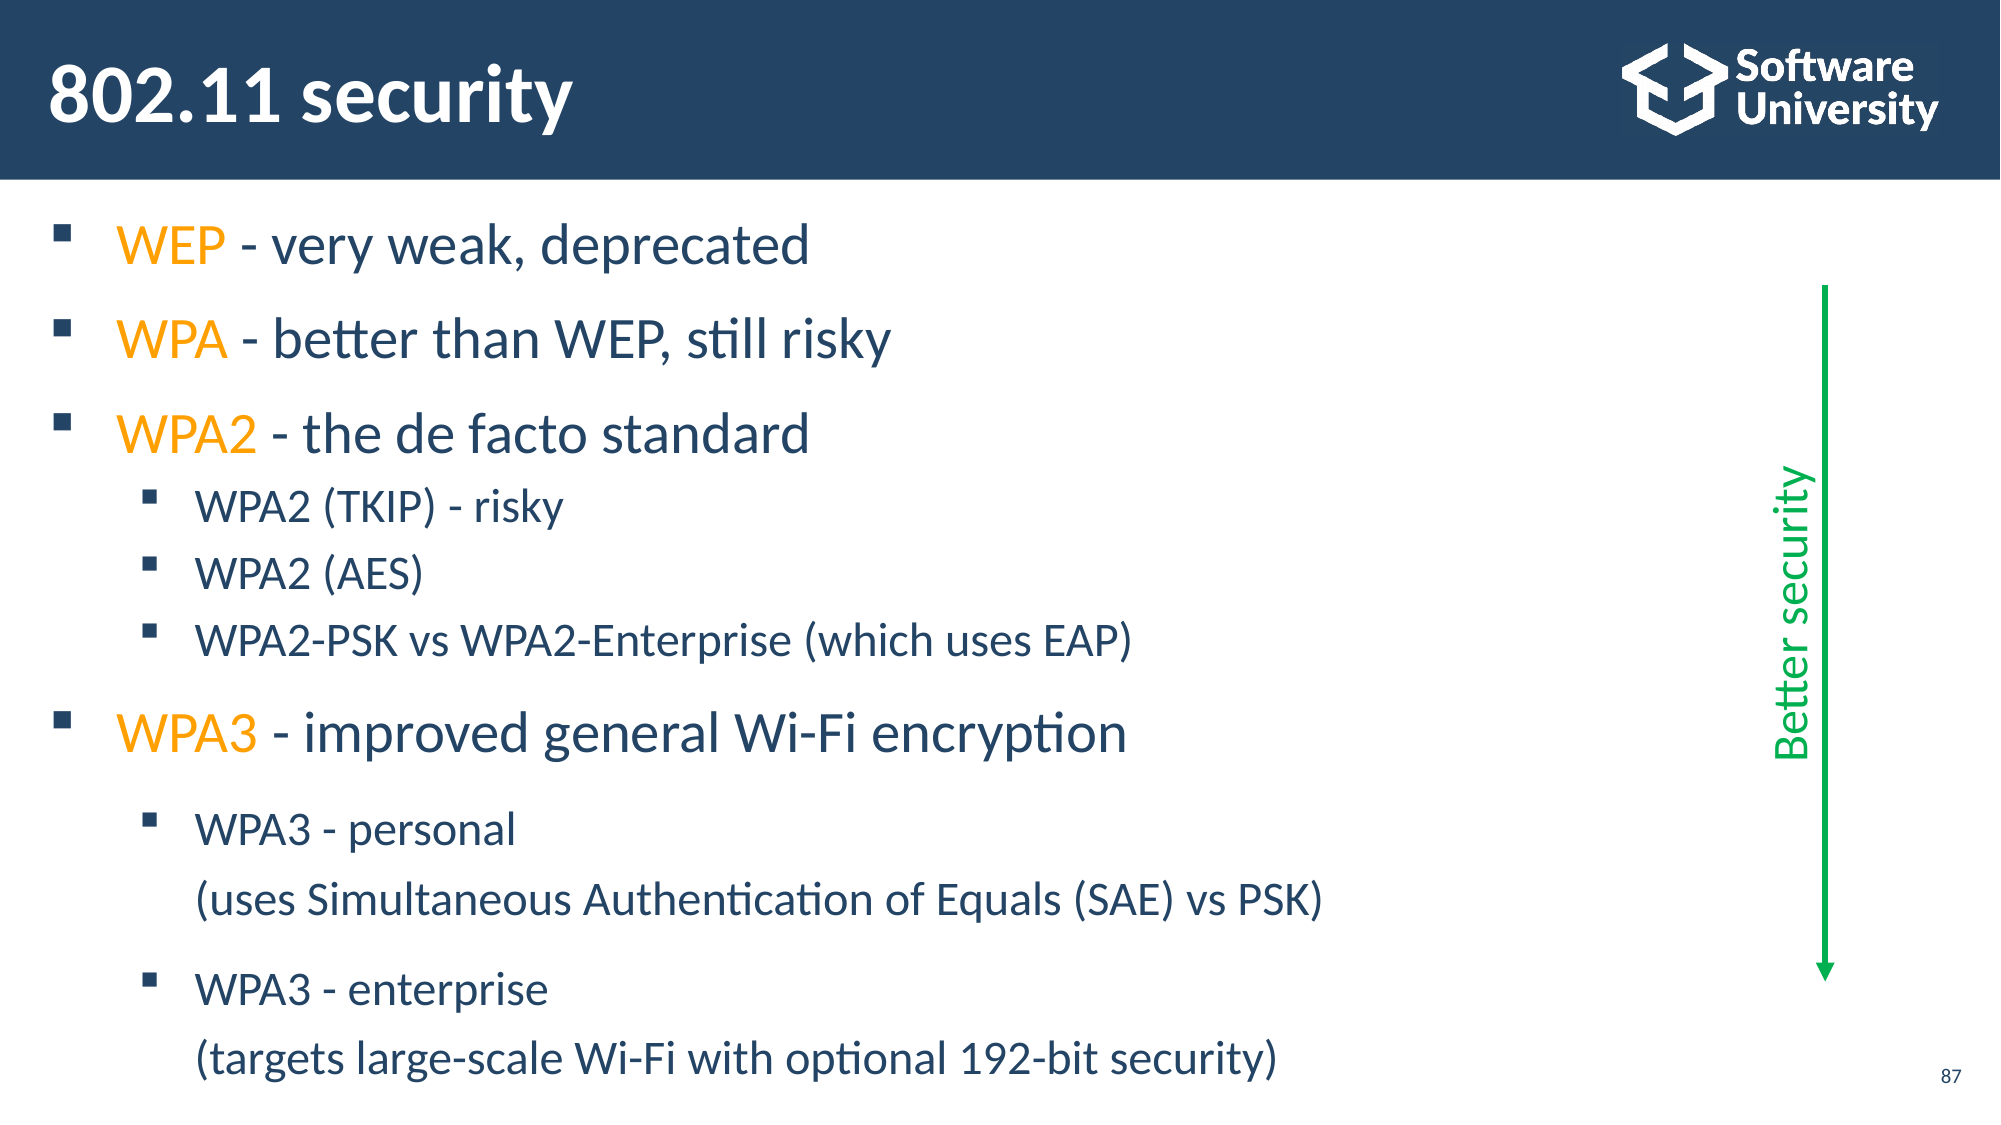

# 802.11 security
WEP - very weak, deprecated
WPA - better than WEP, still risky
WPA2 - the de facto standard
WPA2 (TKIP) - risky
WPA2 (AES)
WPA2-PSK vs WPA2-Enterprise (which uses EAP)
WPA3 - improved general Wi-Fi encryption
WPA3 - personal
(uses Simultaneous Authentication of Equals (SAE) vs PSK)
WPA3 - enterprise
(targets large-scale Wi-Fi with optional 192-bit security)
Better security
87